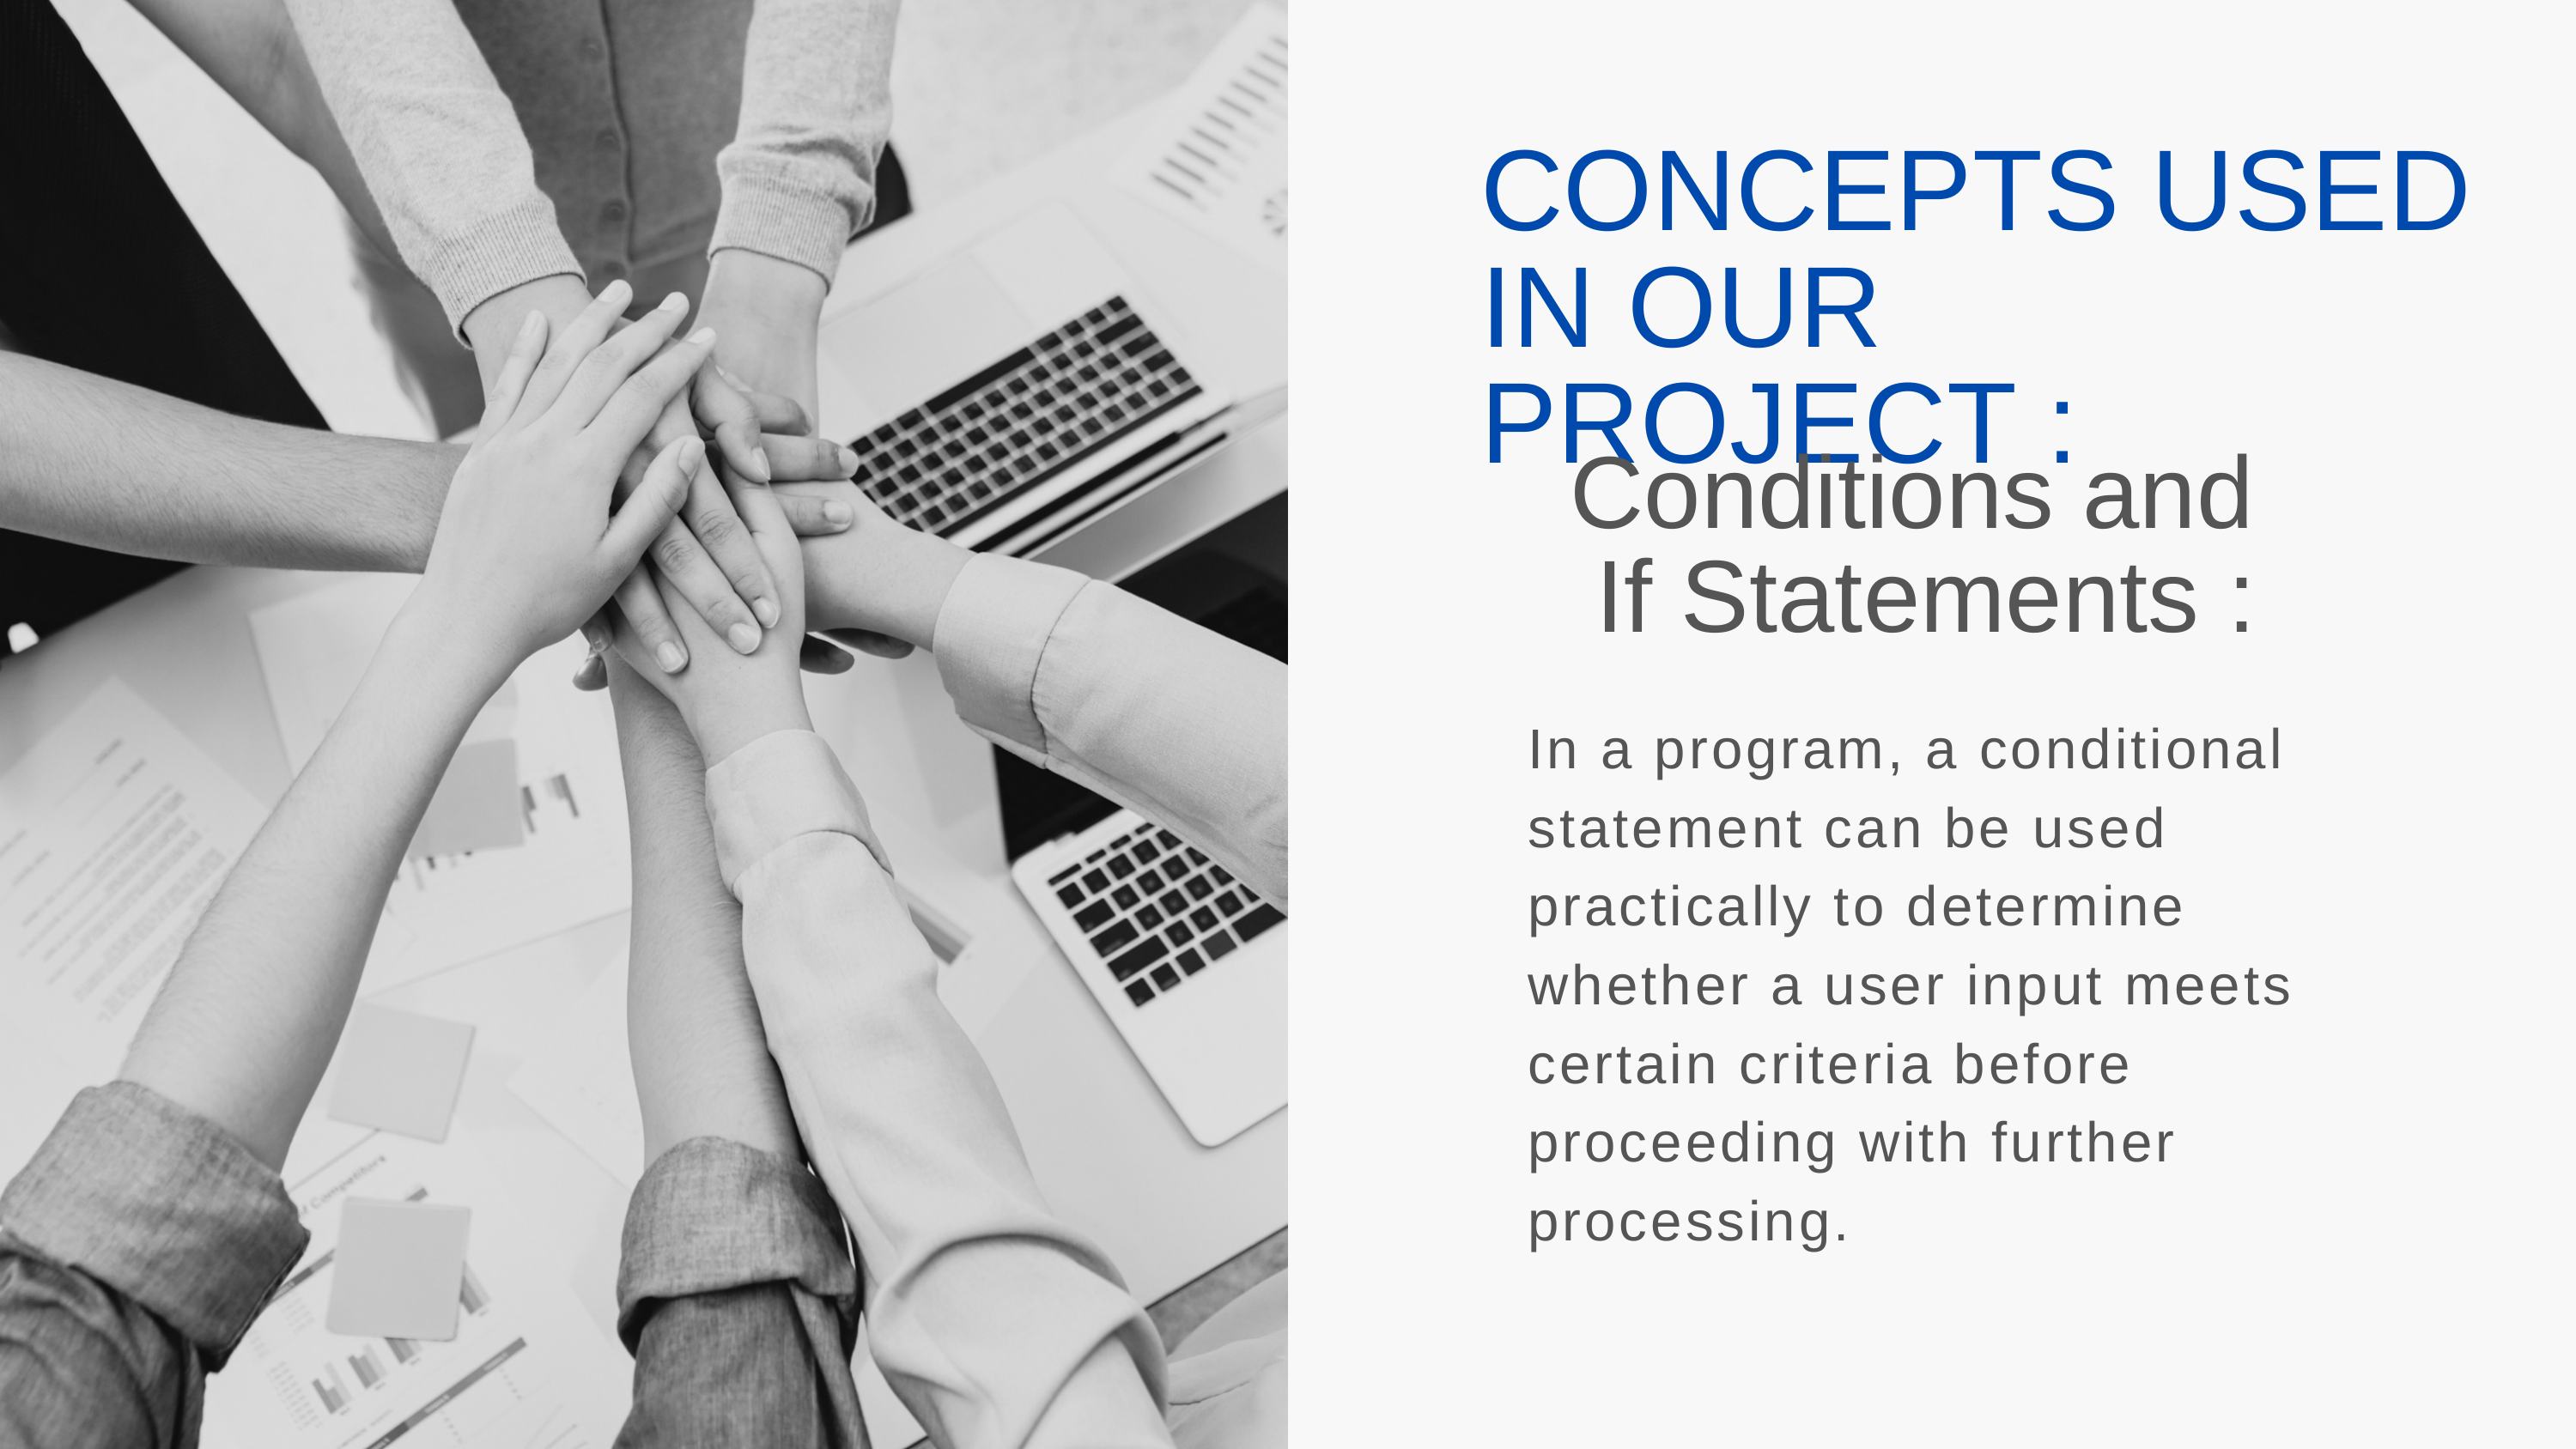

CONCEPTS USED IN OUR PROJECT :
Conditions and
If Statements :

In a program, a conditional statement can be used practically to determine whether a user input meets certain criteria before proceeding with further processing.